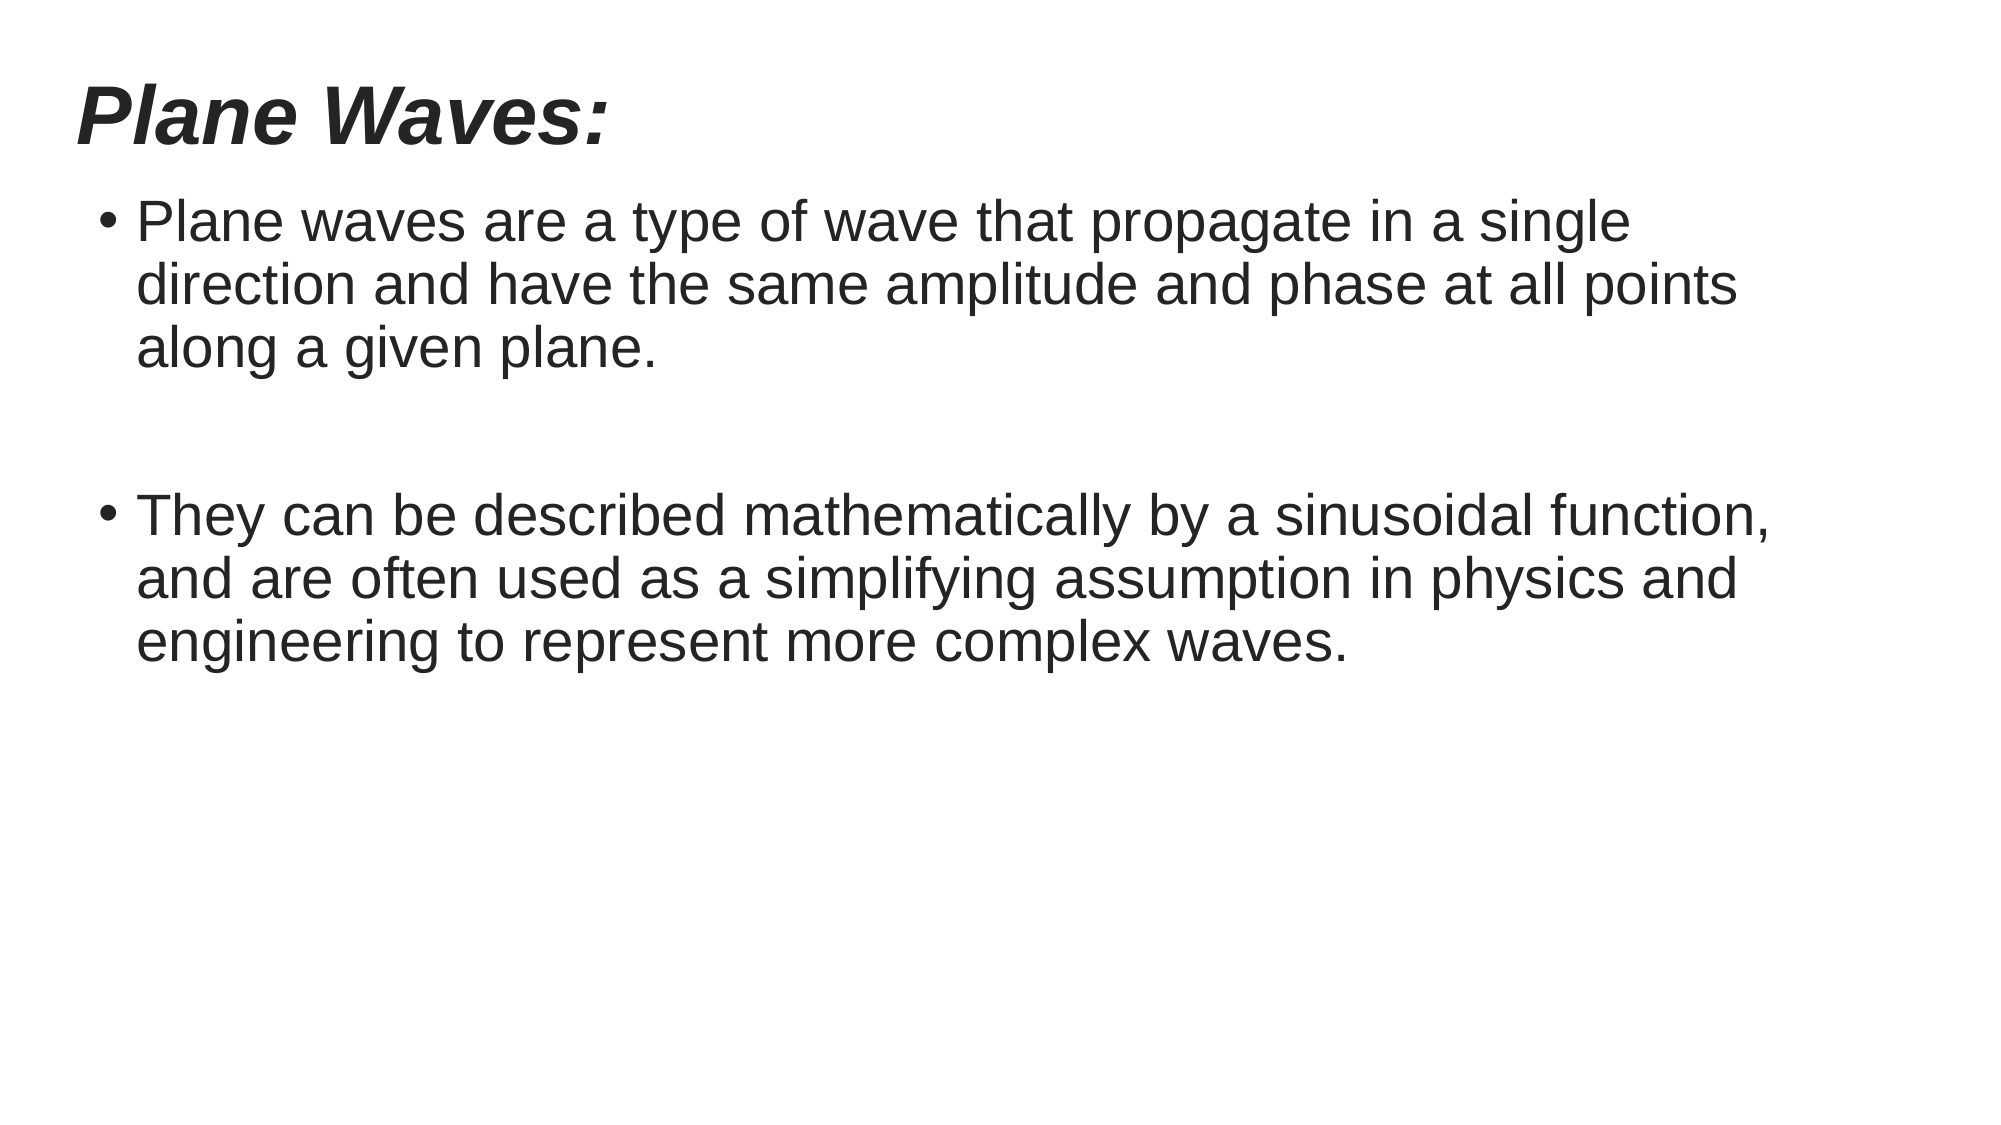

# Plane Waves:
Plane waves are a type of wave that propagate in a single direction and have the same amplitude and phase at all points along a given plane.

They can be described mathematically by a sinusoidal function, and are often used as a simplifying assumption in physics and engineering to represent more complex waves.